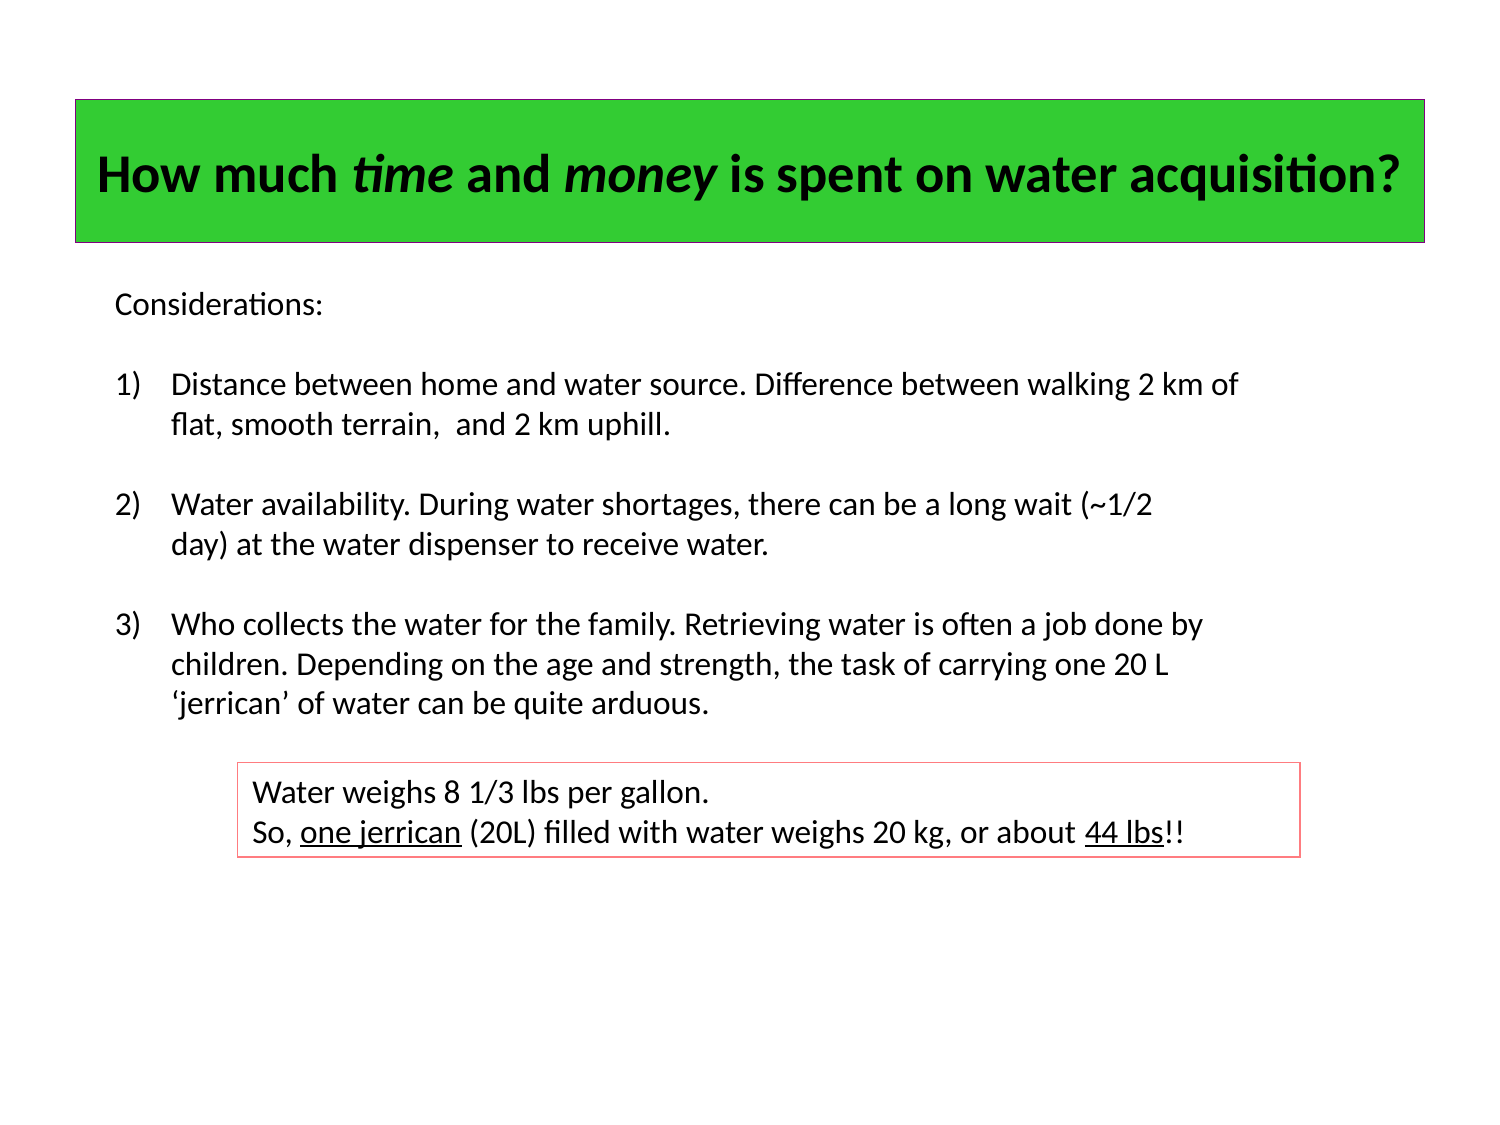

# How much time and money is spent on water acquisition?
Considerations:

Distance between home and water source. Difference between walking 2 km of flat, smooth terrain,  and 2 km uphill.

2)	Water availability. During water shortages, there can be a long wait (~1/2 	day) at the water dispenser to receive water.

3)	Who collects the water for the family. Retrieving water is often a job done by children. Depending on the age and strength, the task of carrying one 20 L ‘jerrican’ of water can be quite arduous.
Water weighs 8 1/3 lbs per gallon.
So, one jerrican (20L) filled with water weighs 20 kg, or about 44 lbs!!